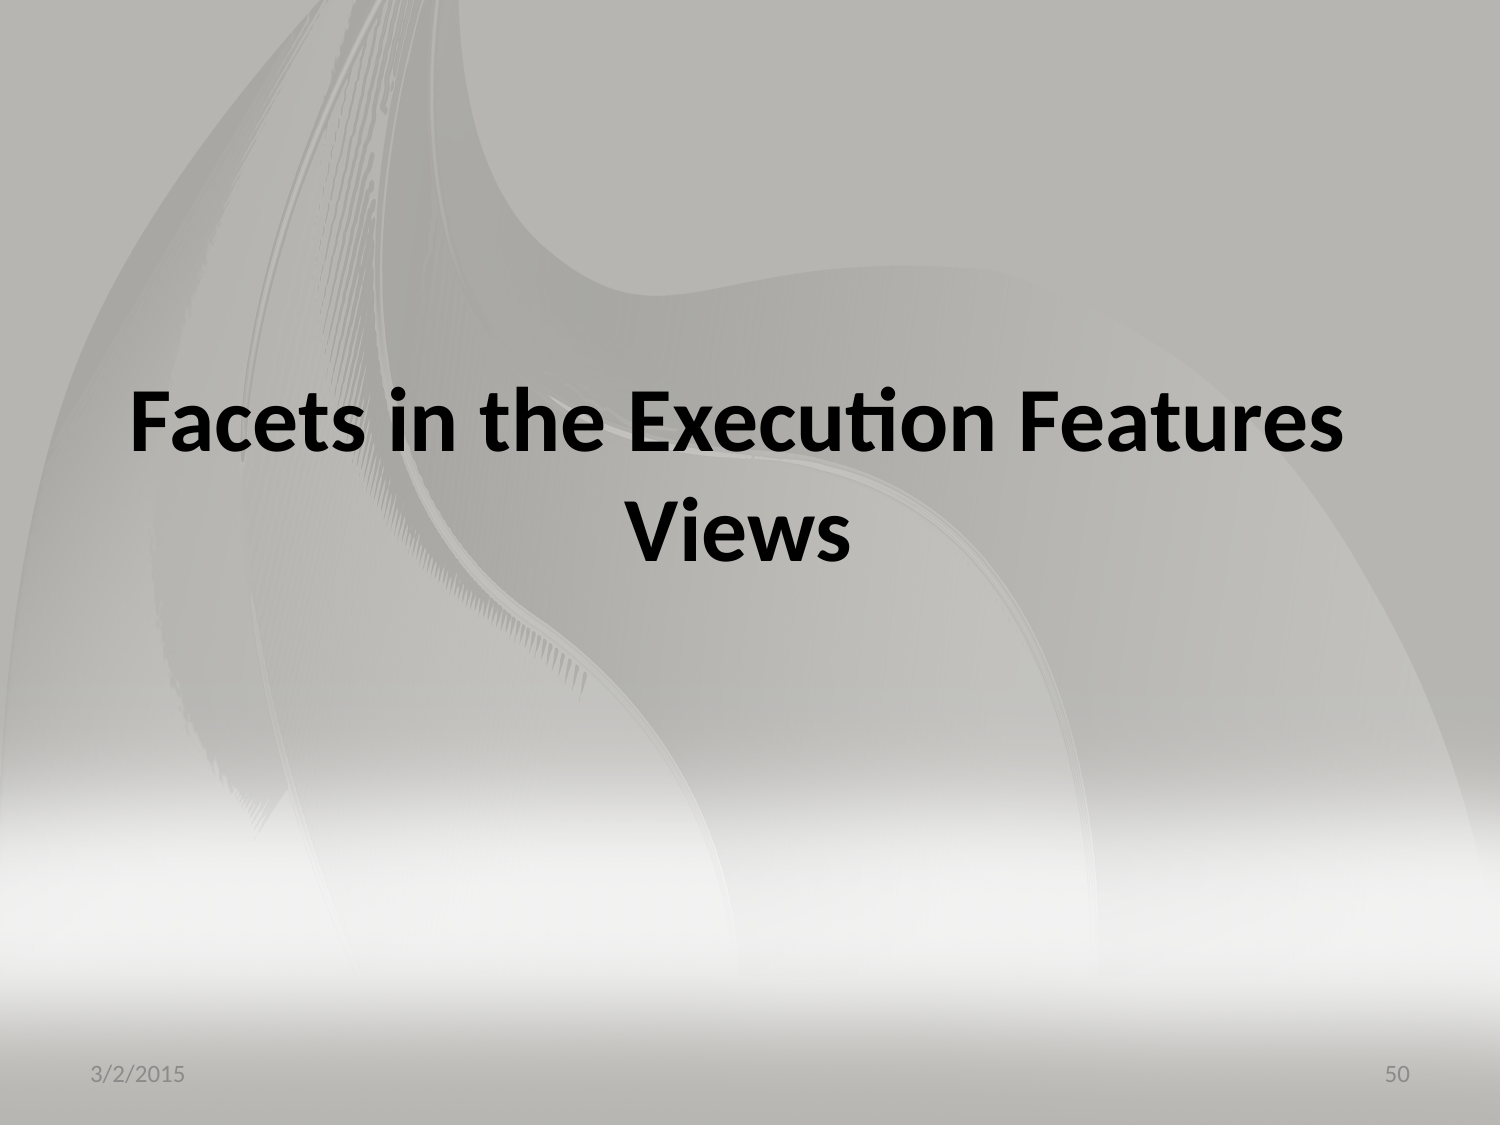

# Facets in the Execution Features Views
3/2/2015
50